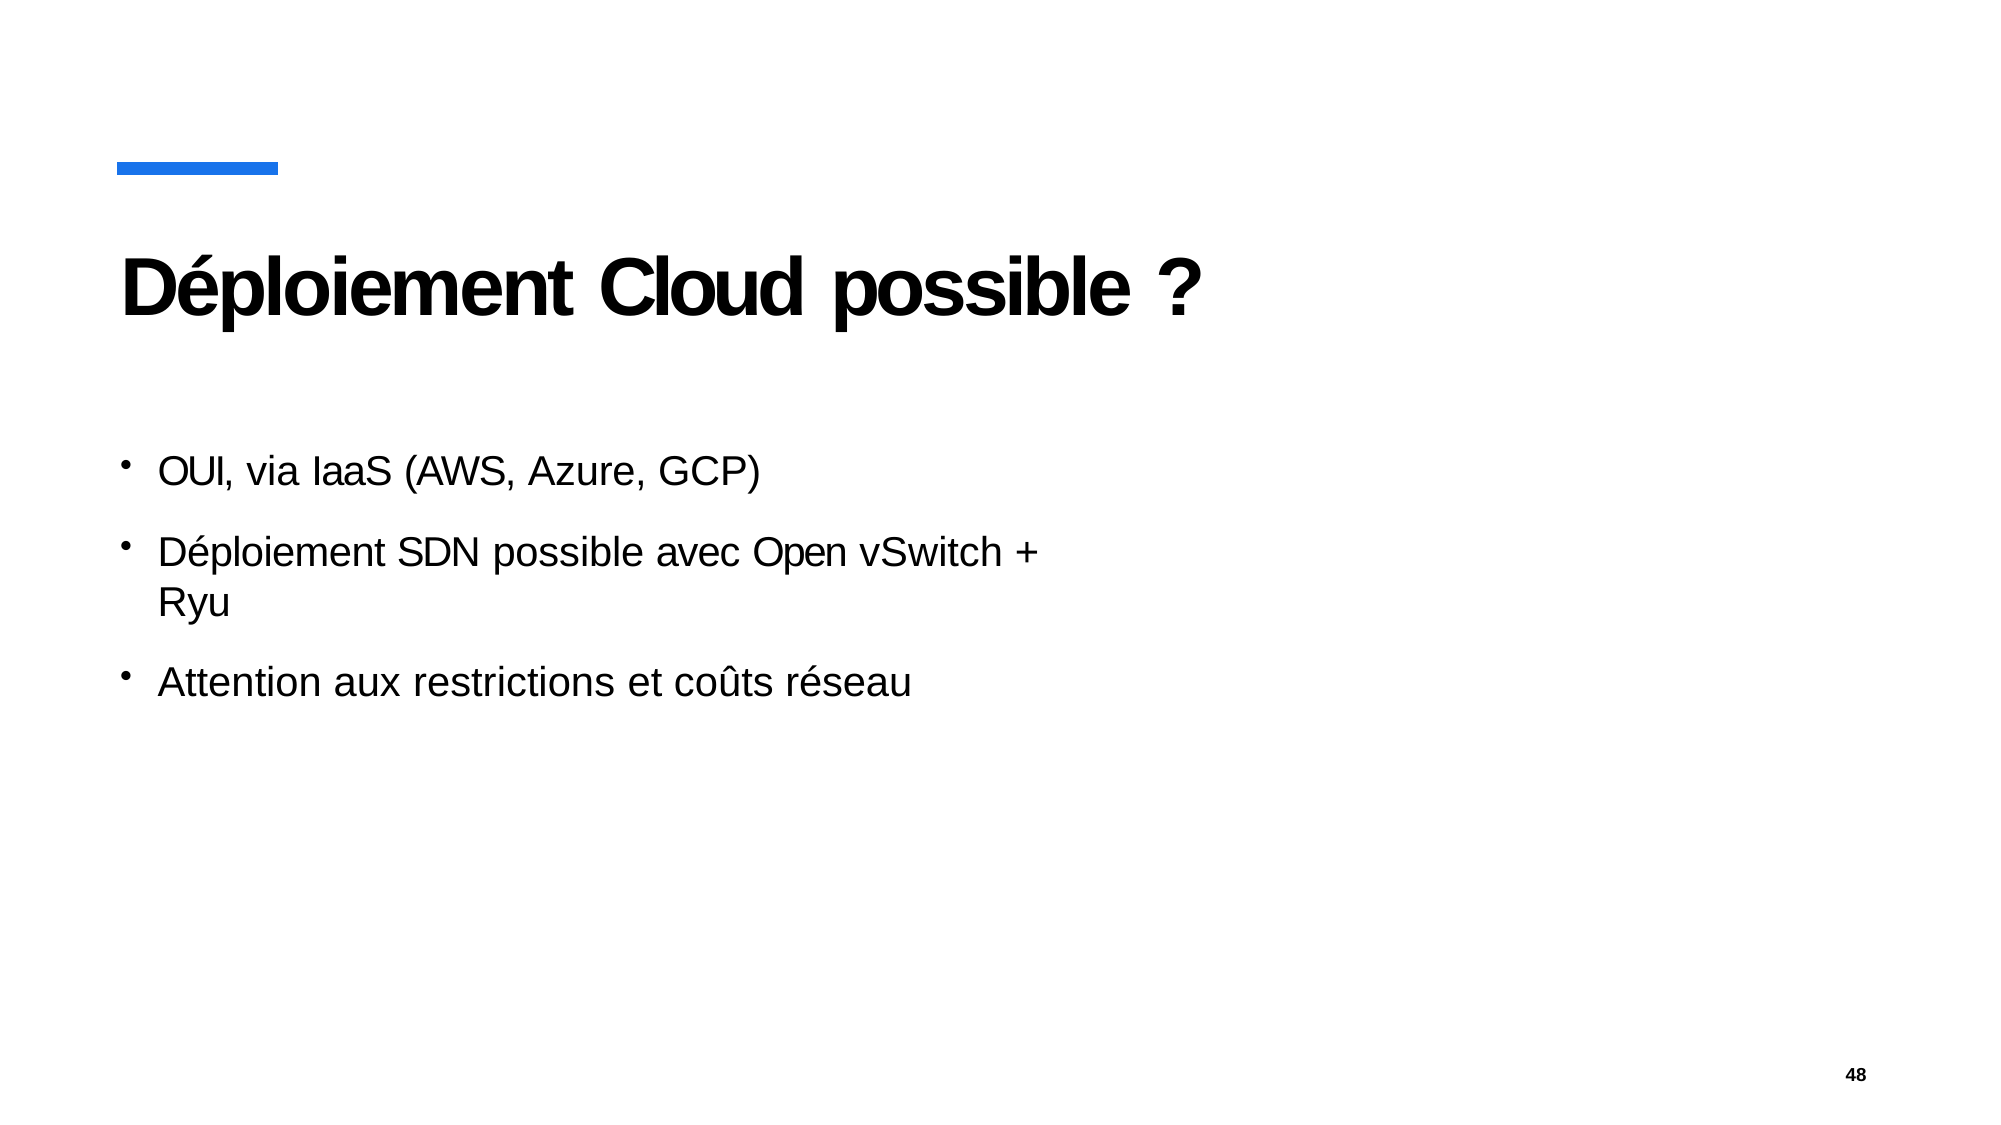

# Déploiement Cloud possible ?
OUI, via IaaS (AWS, Azure, GCP)
Déploiement SDN possible avec Open vSwitch + Ryu
Attention aux restrictions et coûts réseau
48